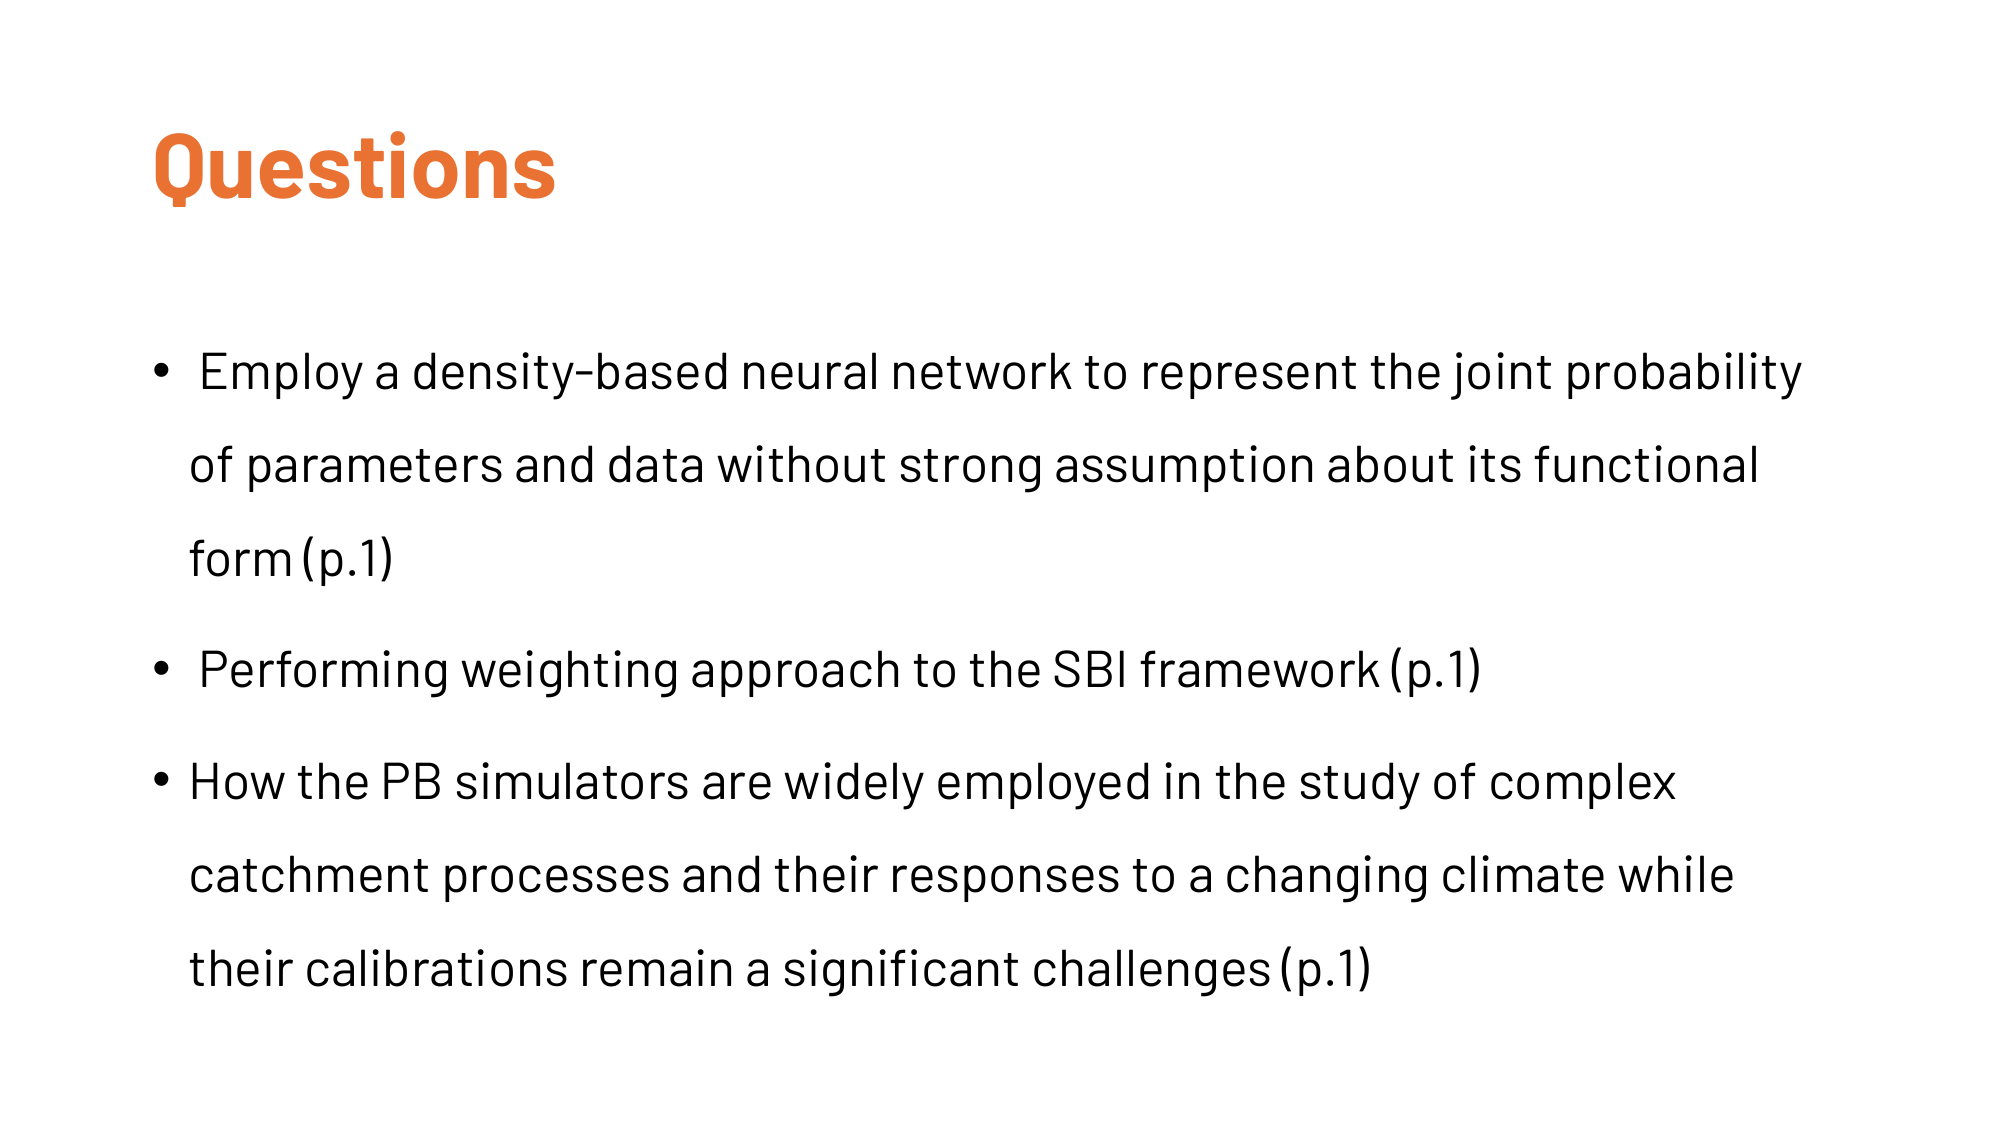

# Questions
 Employ a density-based neural network to represent the joint probability of parameters and data without strong assumption about its functional form (p.1)
 Performing weighting approach to the SBI framework (p.1)
How the PB simulators are widely employed in the study of complex catchment processes and their responses to a changing climate while their calibrations remain a significant challenges (p.1)